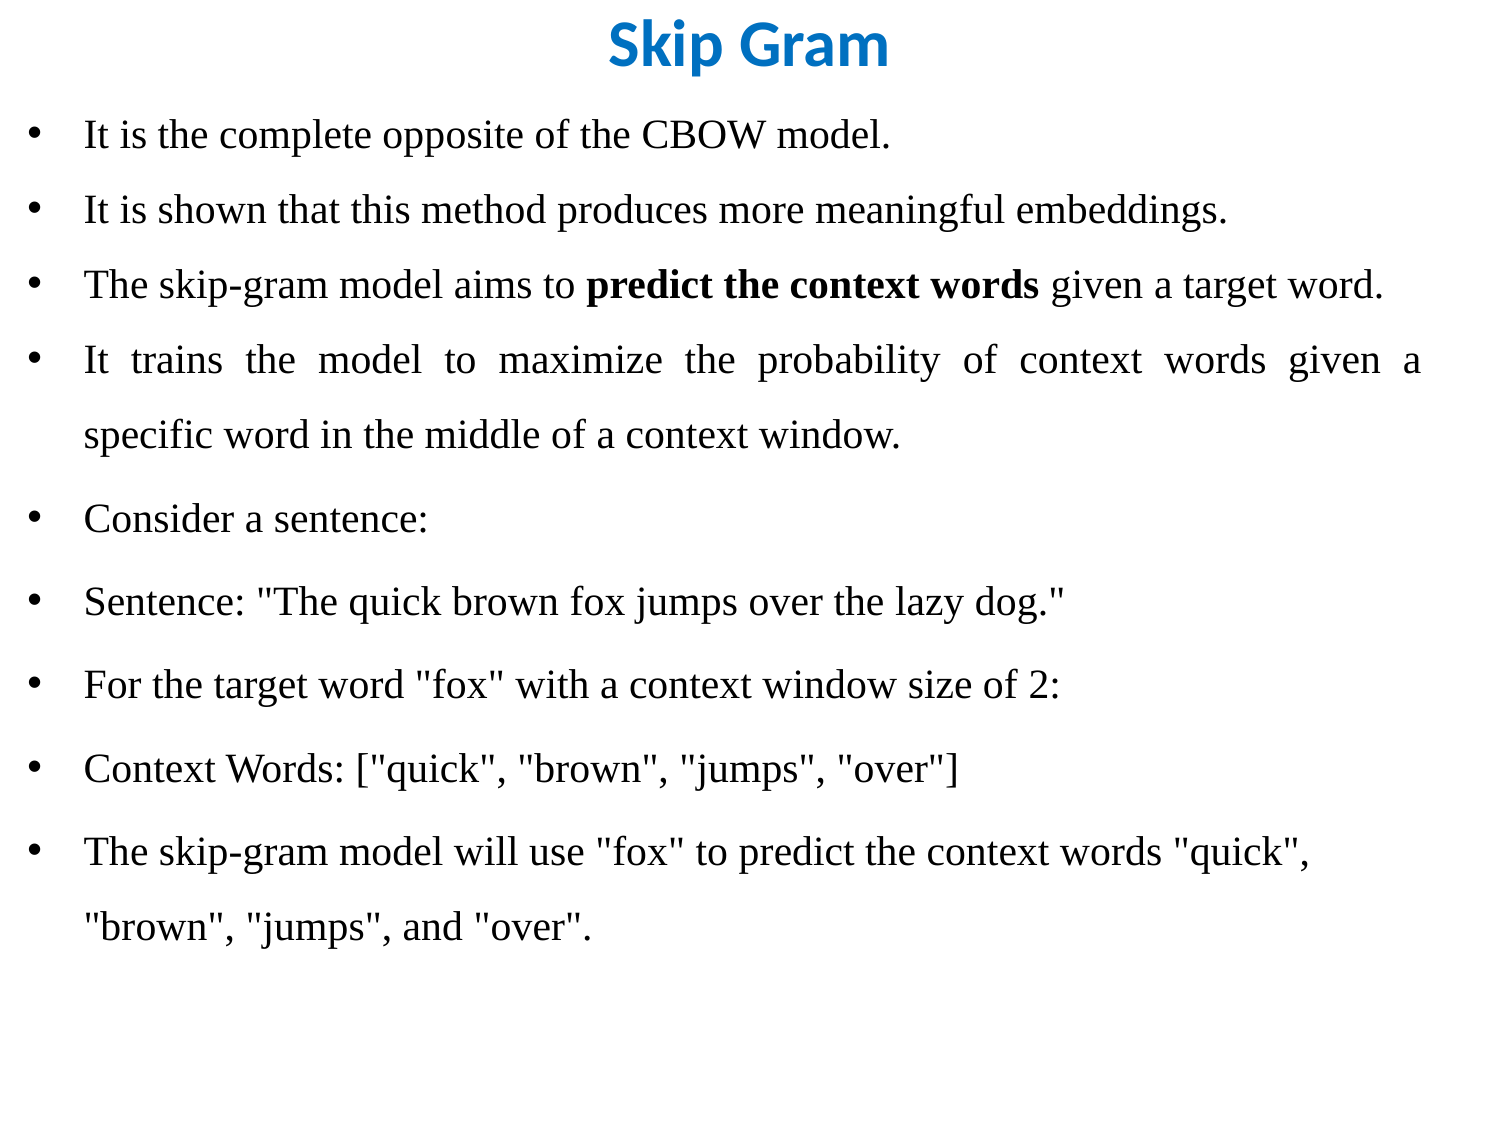

# Skip Gram
It is the complete opposite of the CBOW model.
It is shown that this method produces more meaningful embeddings.
The skip-gram model aims to predict the context words given a target word.
It trains the model to maximize the probability of context words given a specific word in the middle of a context window.
Consider a sentence:
Sentence: "The quick brown fox jumps over the lazy dog."
For the target word "fox" with a context window size of 2:
Context Words: ["quick", "brown", "jumps", "over"]
The skip-gram model will use "fox" to predict the context words "quick", "brown", "jumps", and "over".